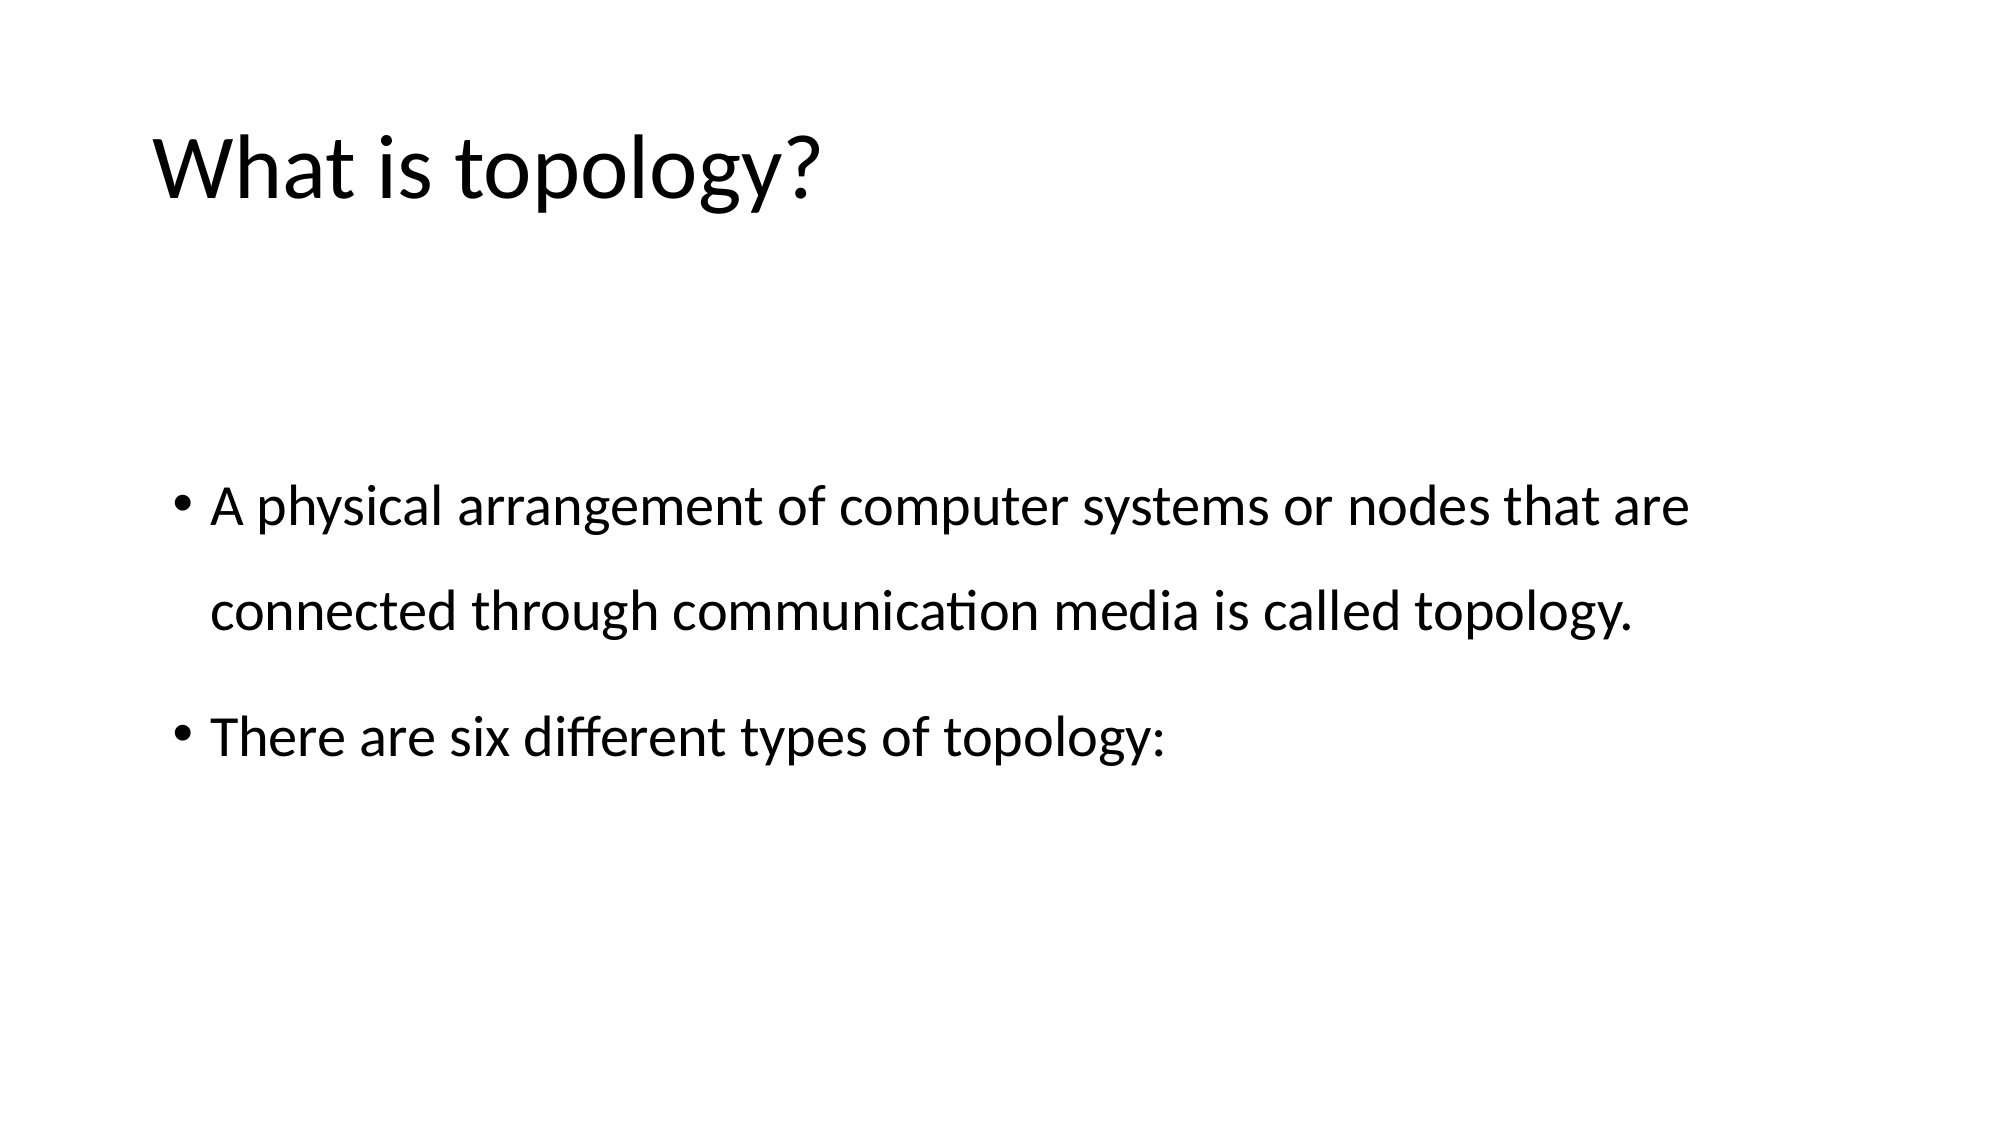

# What is topology?
A physical arrangement of computer systems or nodes that are connected through communication media is called topology.
There are six different types of topology: